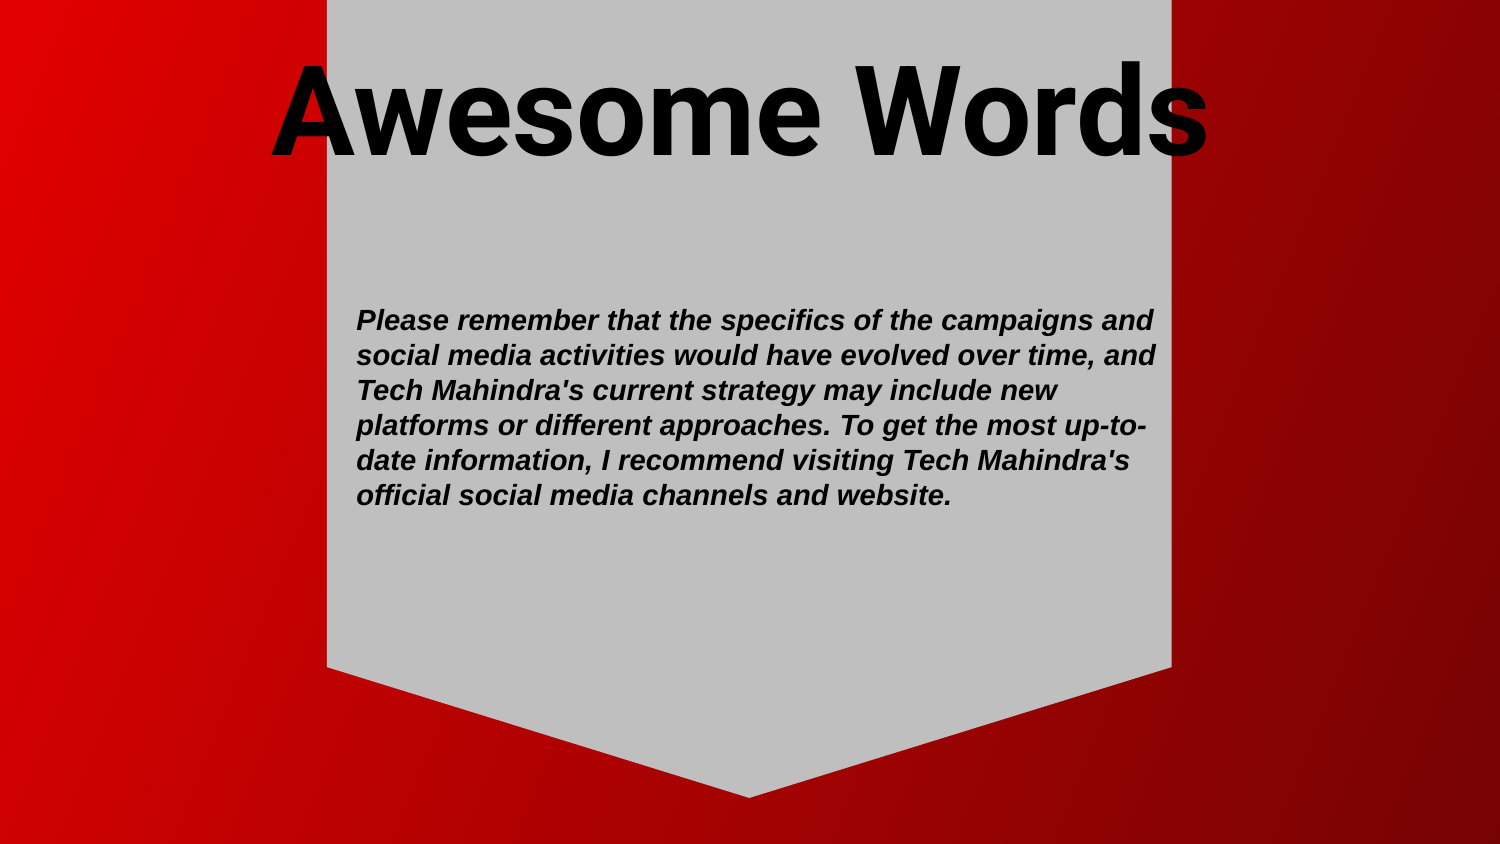

# Awesome Words
Please remember that the specifics of the campaigns and social media activities would have evolved over time, and Tech Mahindra's current strategy may include new platforms or different approaches. To get the most up-to-date information, I recommend visiting Tech Mahindra's official social media channels and website.